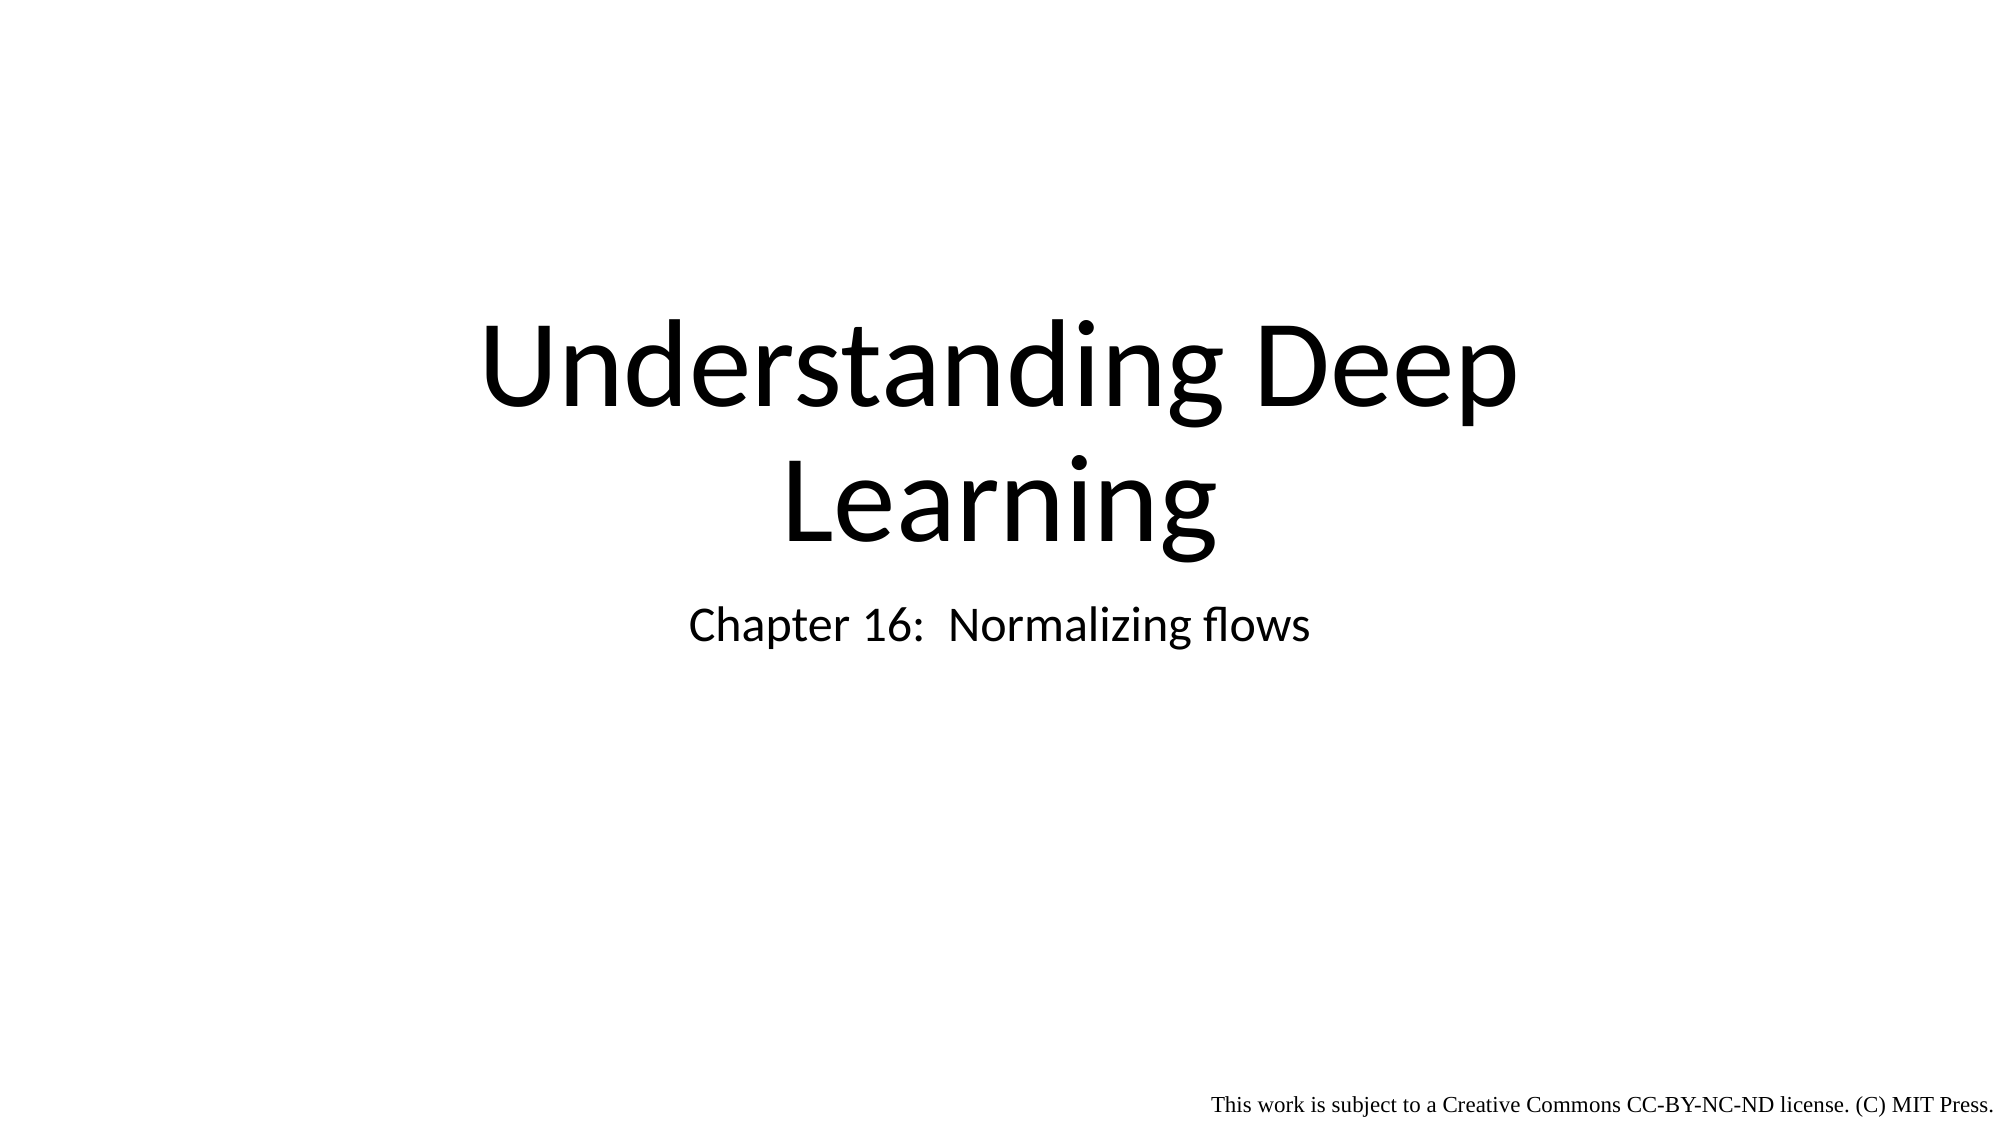

# Understanding Deep Learning
Chapter 16:  Normalizing flows
This work is subject to a Creative Commons CC-BY-NC-ND license. (C) MIT Press.